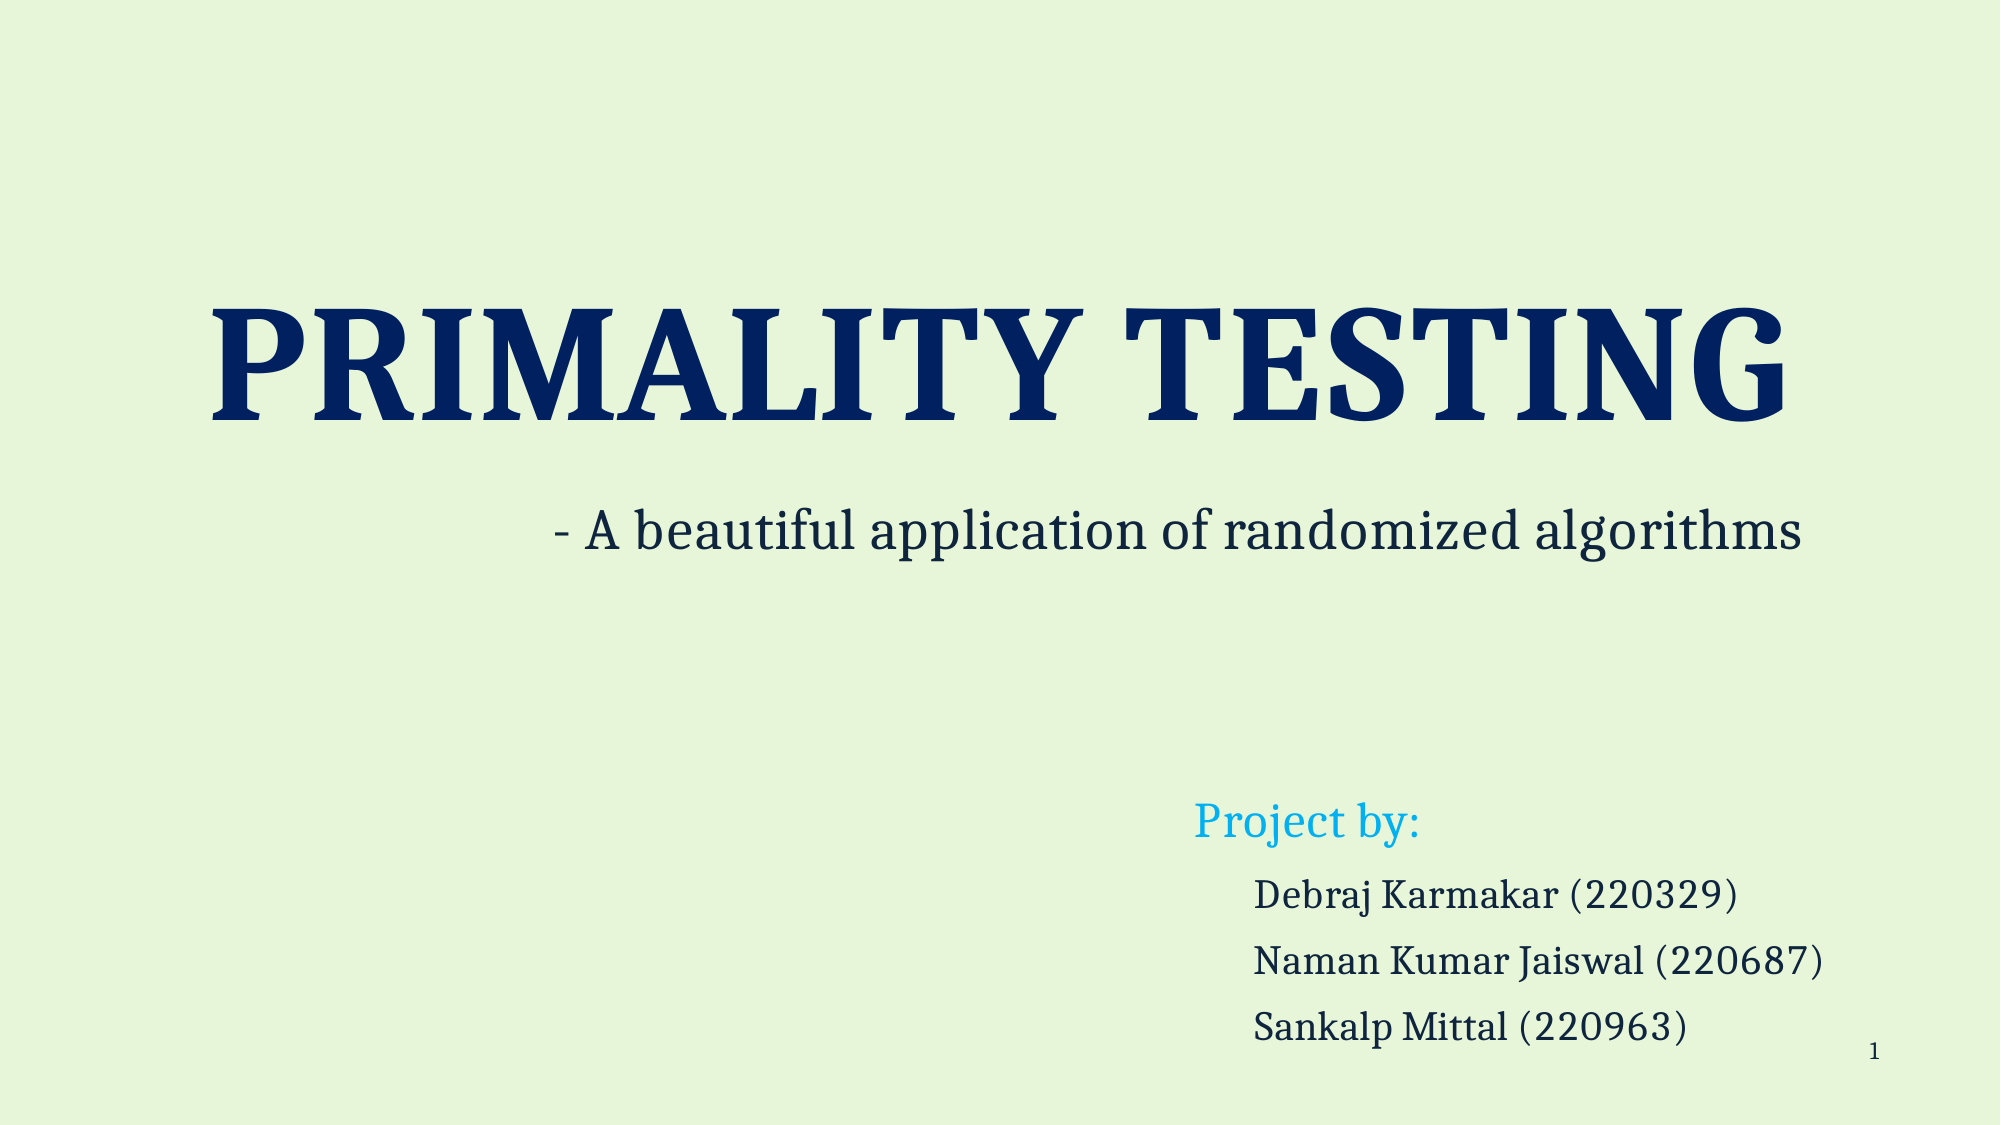

# PRIMALITY TESTING
- A beautiful application of randomized algorithms
Project by:
Debraj Karmakar (220329)
Naman Kumar Jaiswal (220687)
Sankalp Mittal (220963)

1